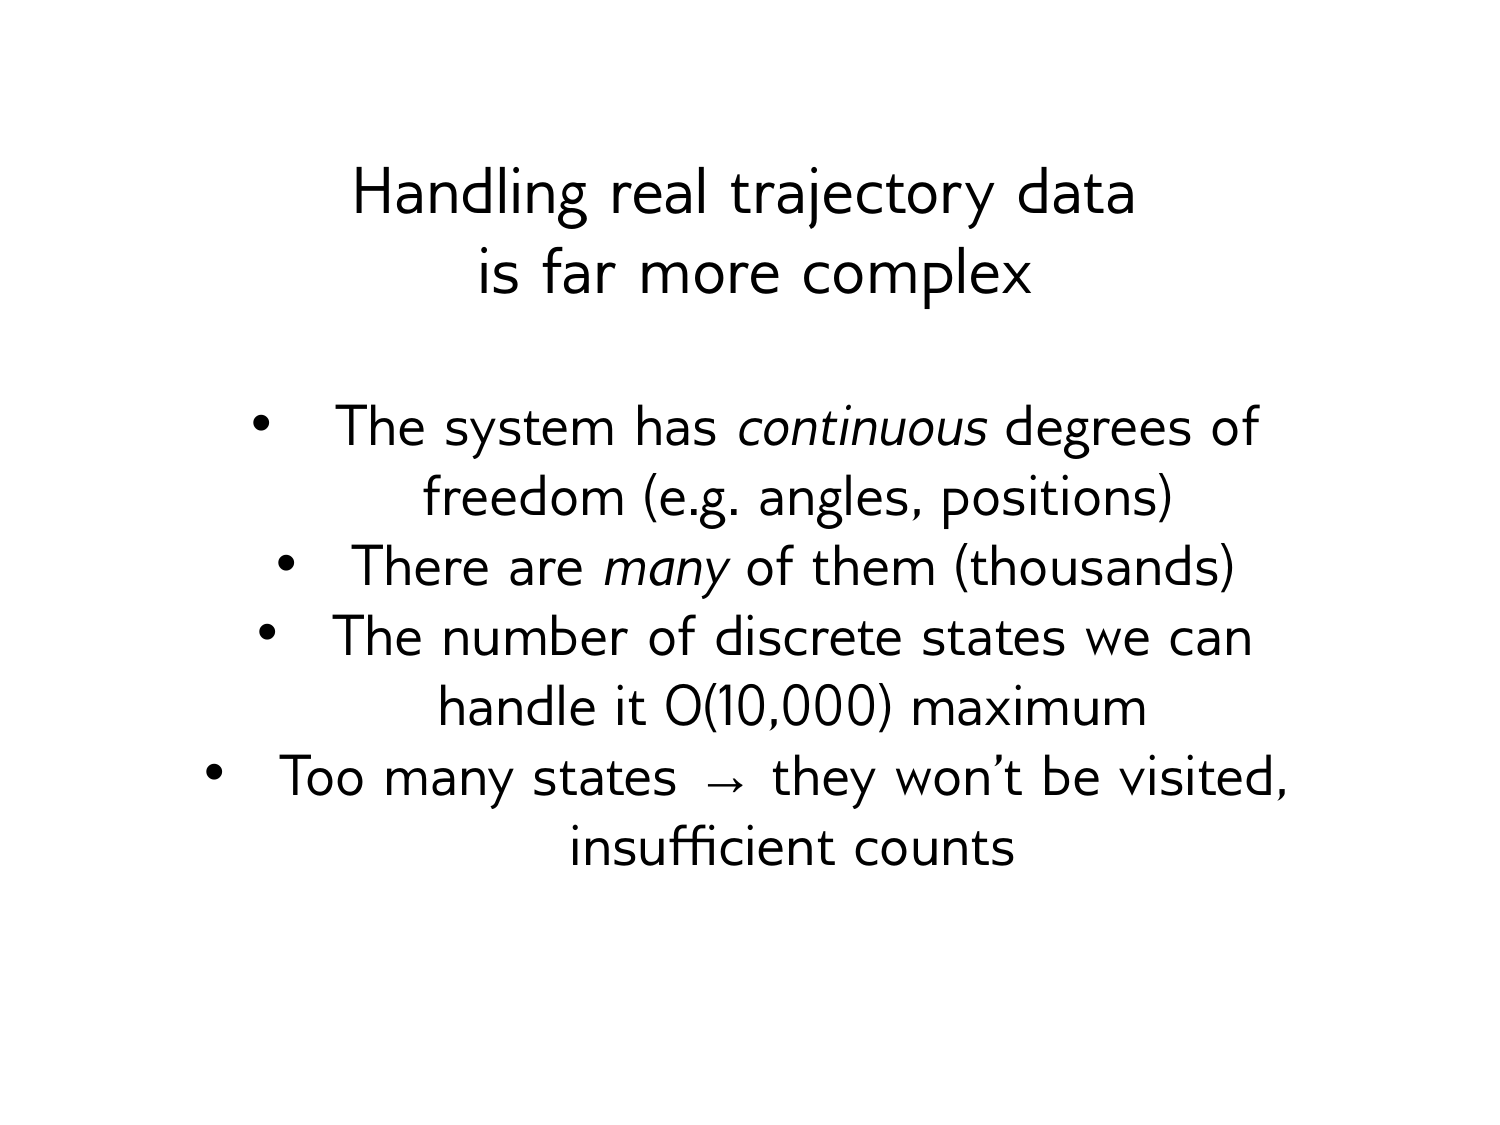

Handling real trajectory data
is far more complex

The system has continuous degrees of
freedom (e.g. angles, positions)
There are many of them (thousands)
The number of discrete states we can
handle it O(10,000) maximum
Too many states → they won’t be visited,
insufficient counts